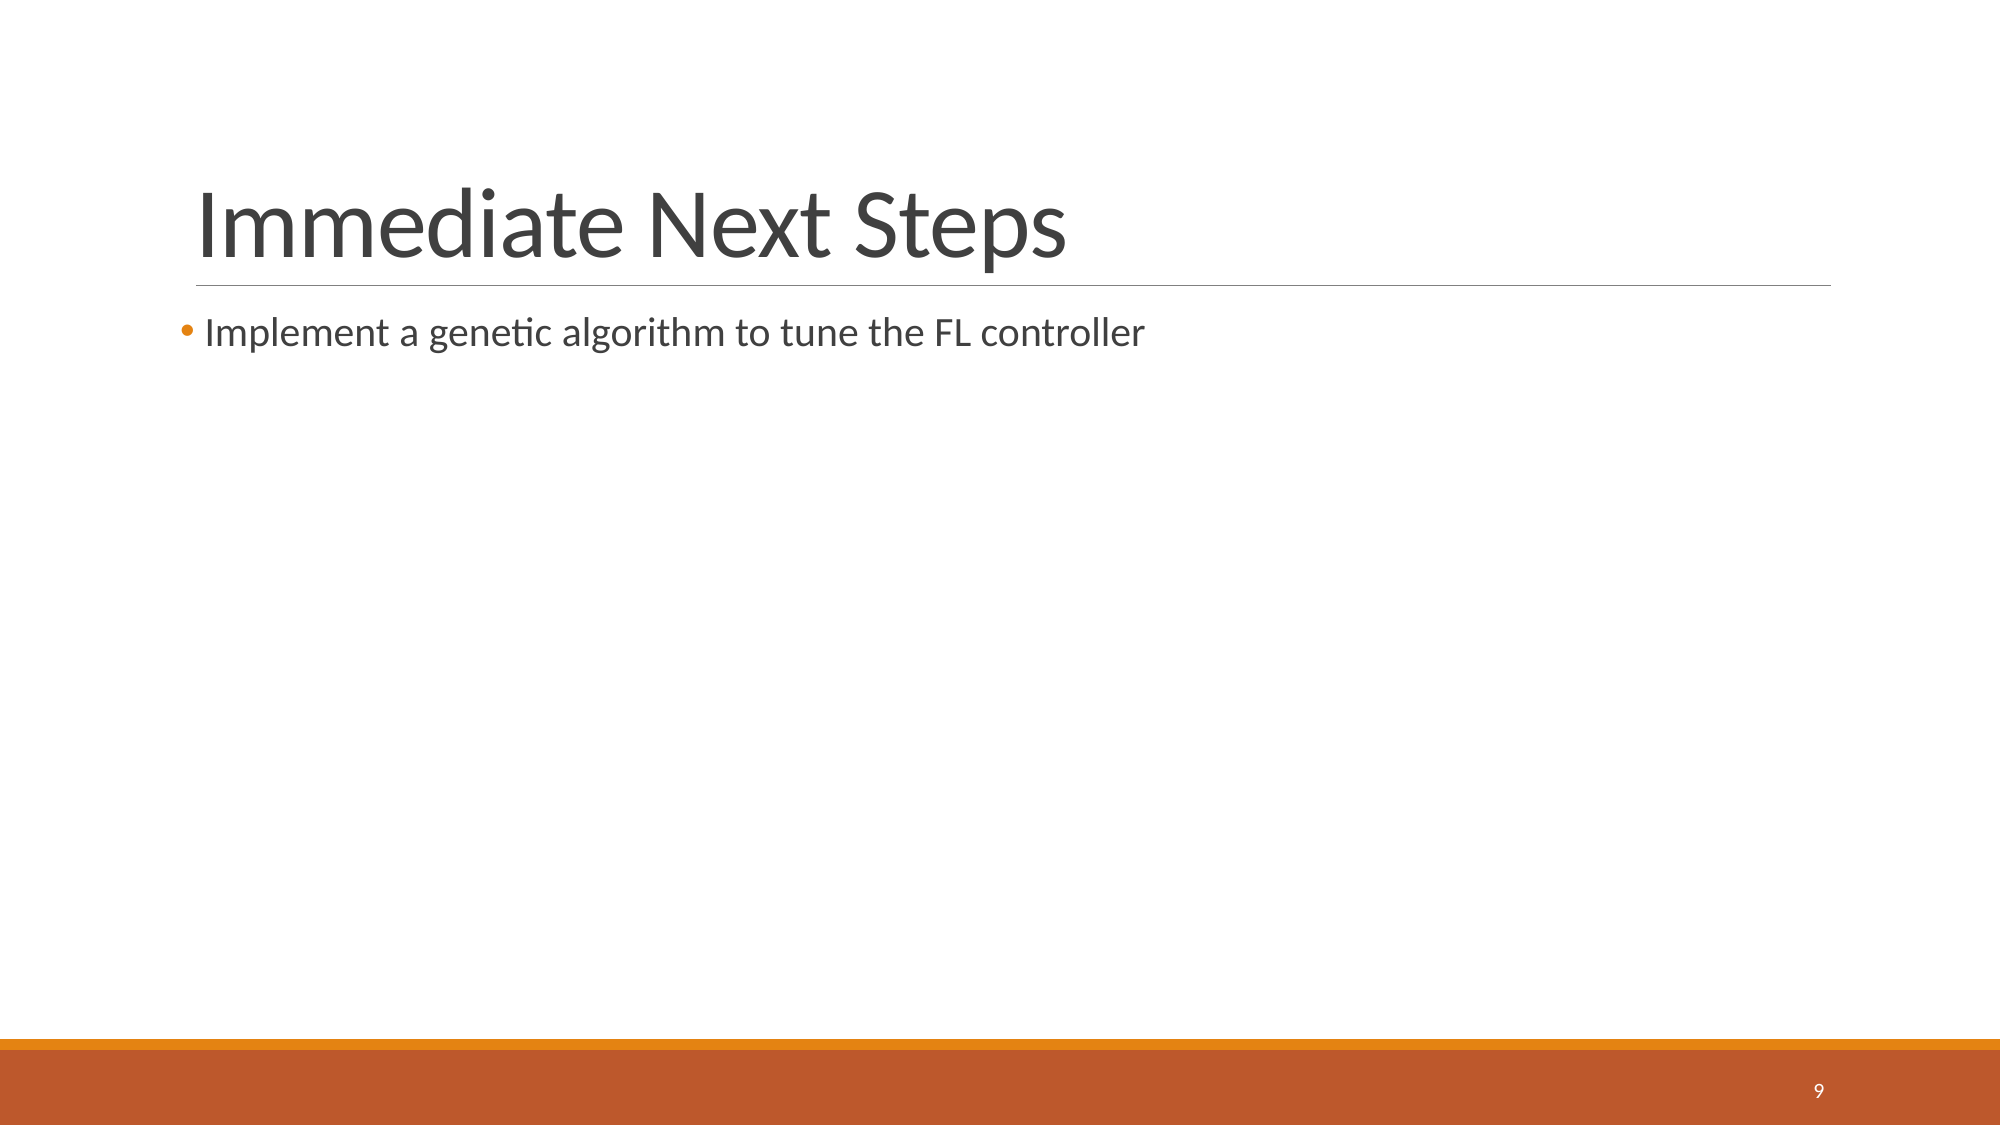

# Immediate Next Steps
 Implement a genetic algorithm to tune the FL controller
9